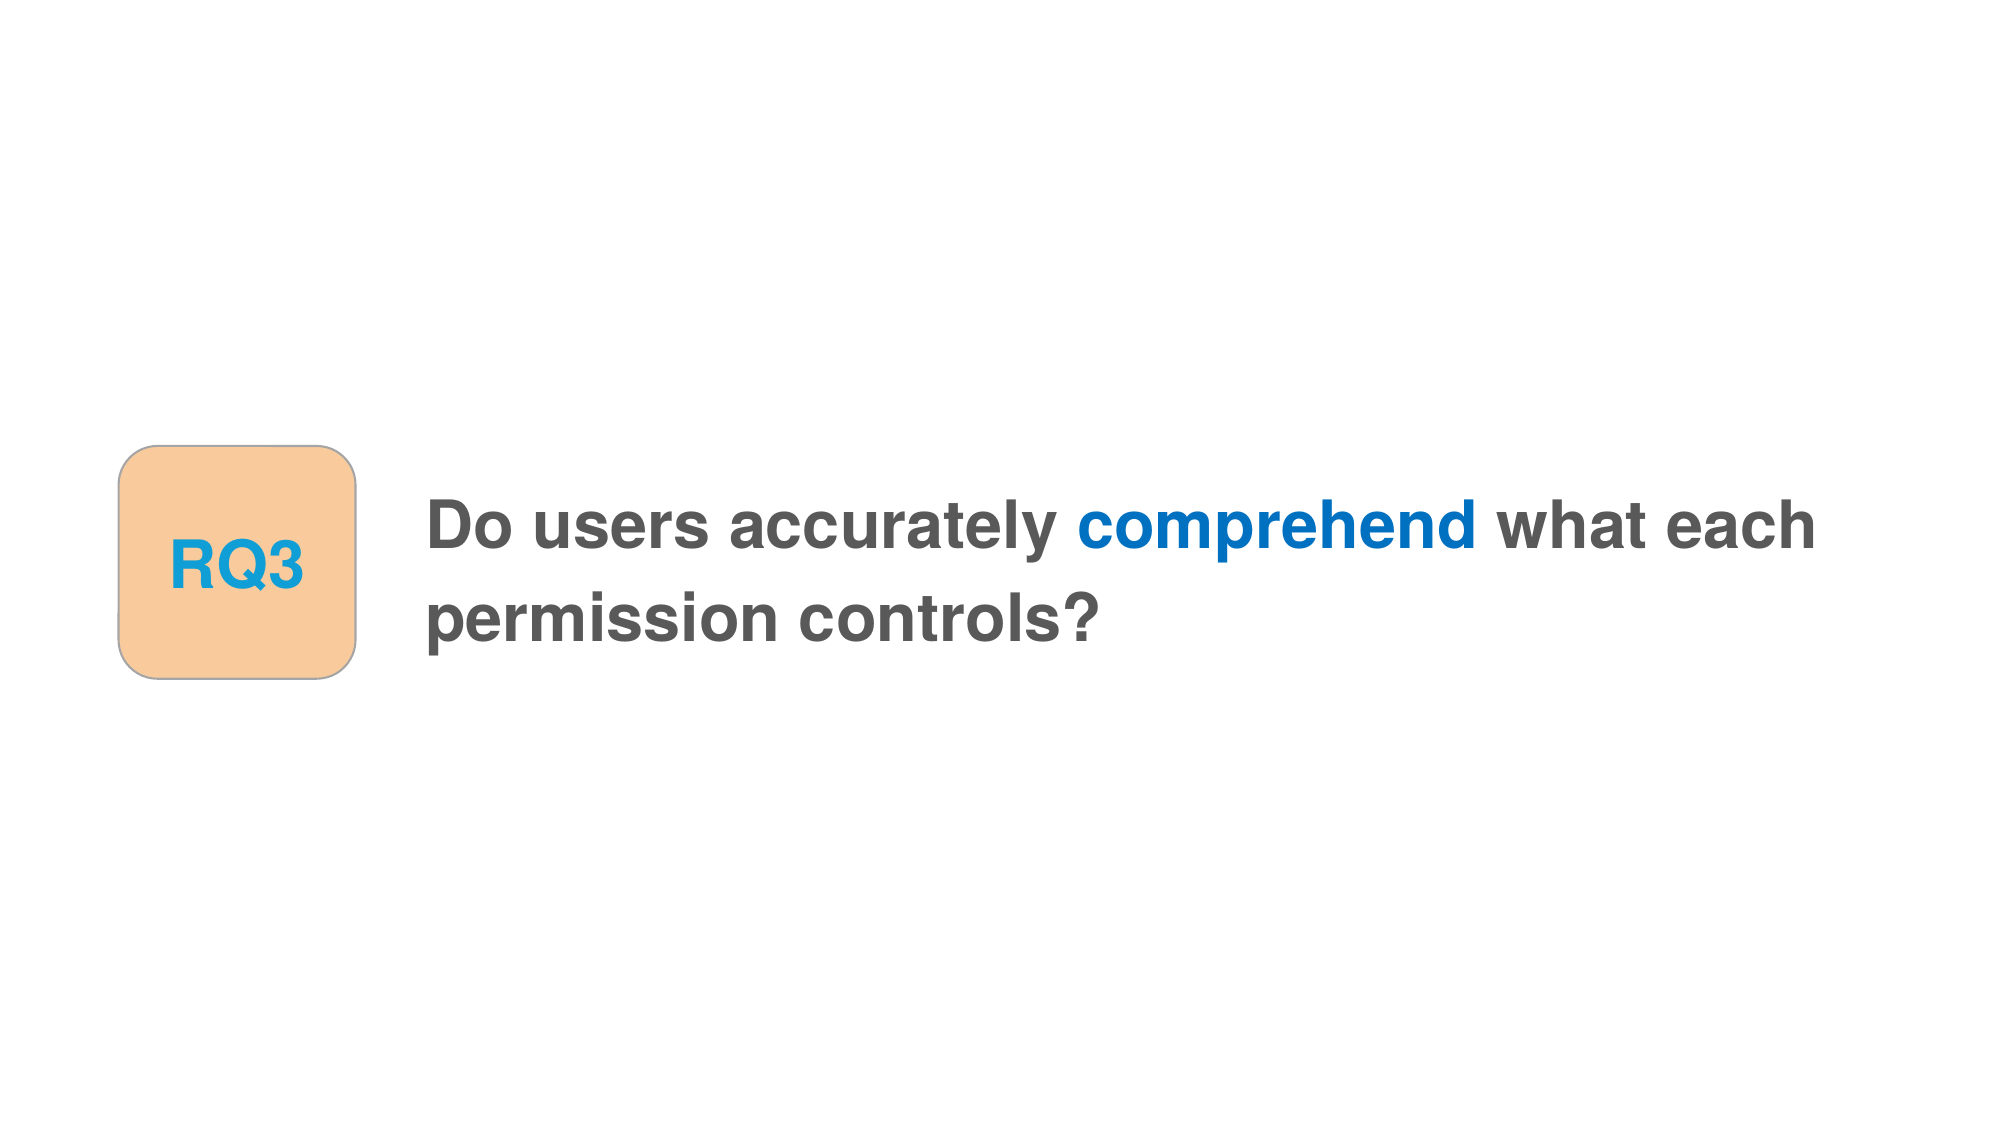

RQ3
Do users accurately comprehend what each permission controls?